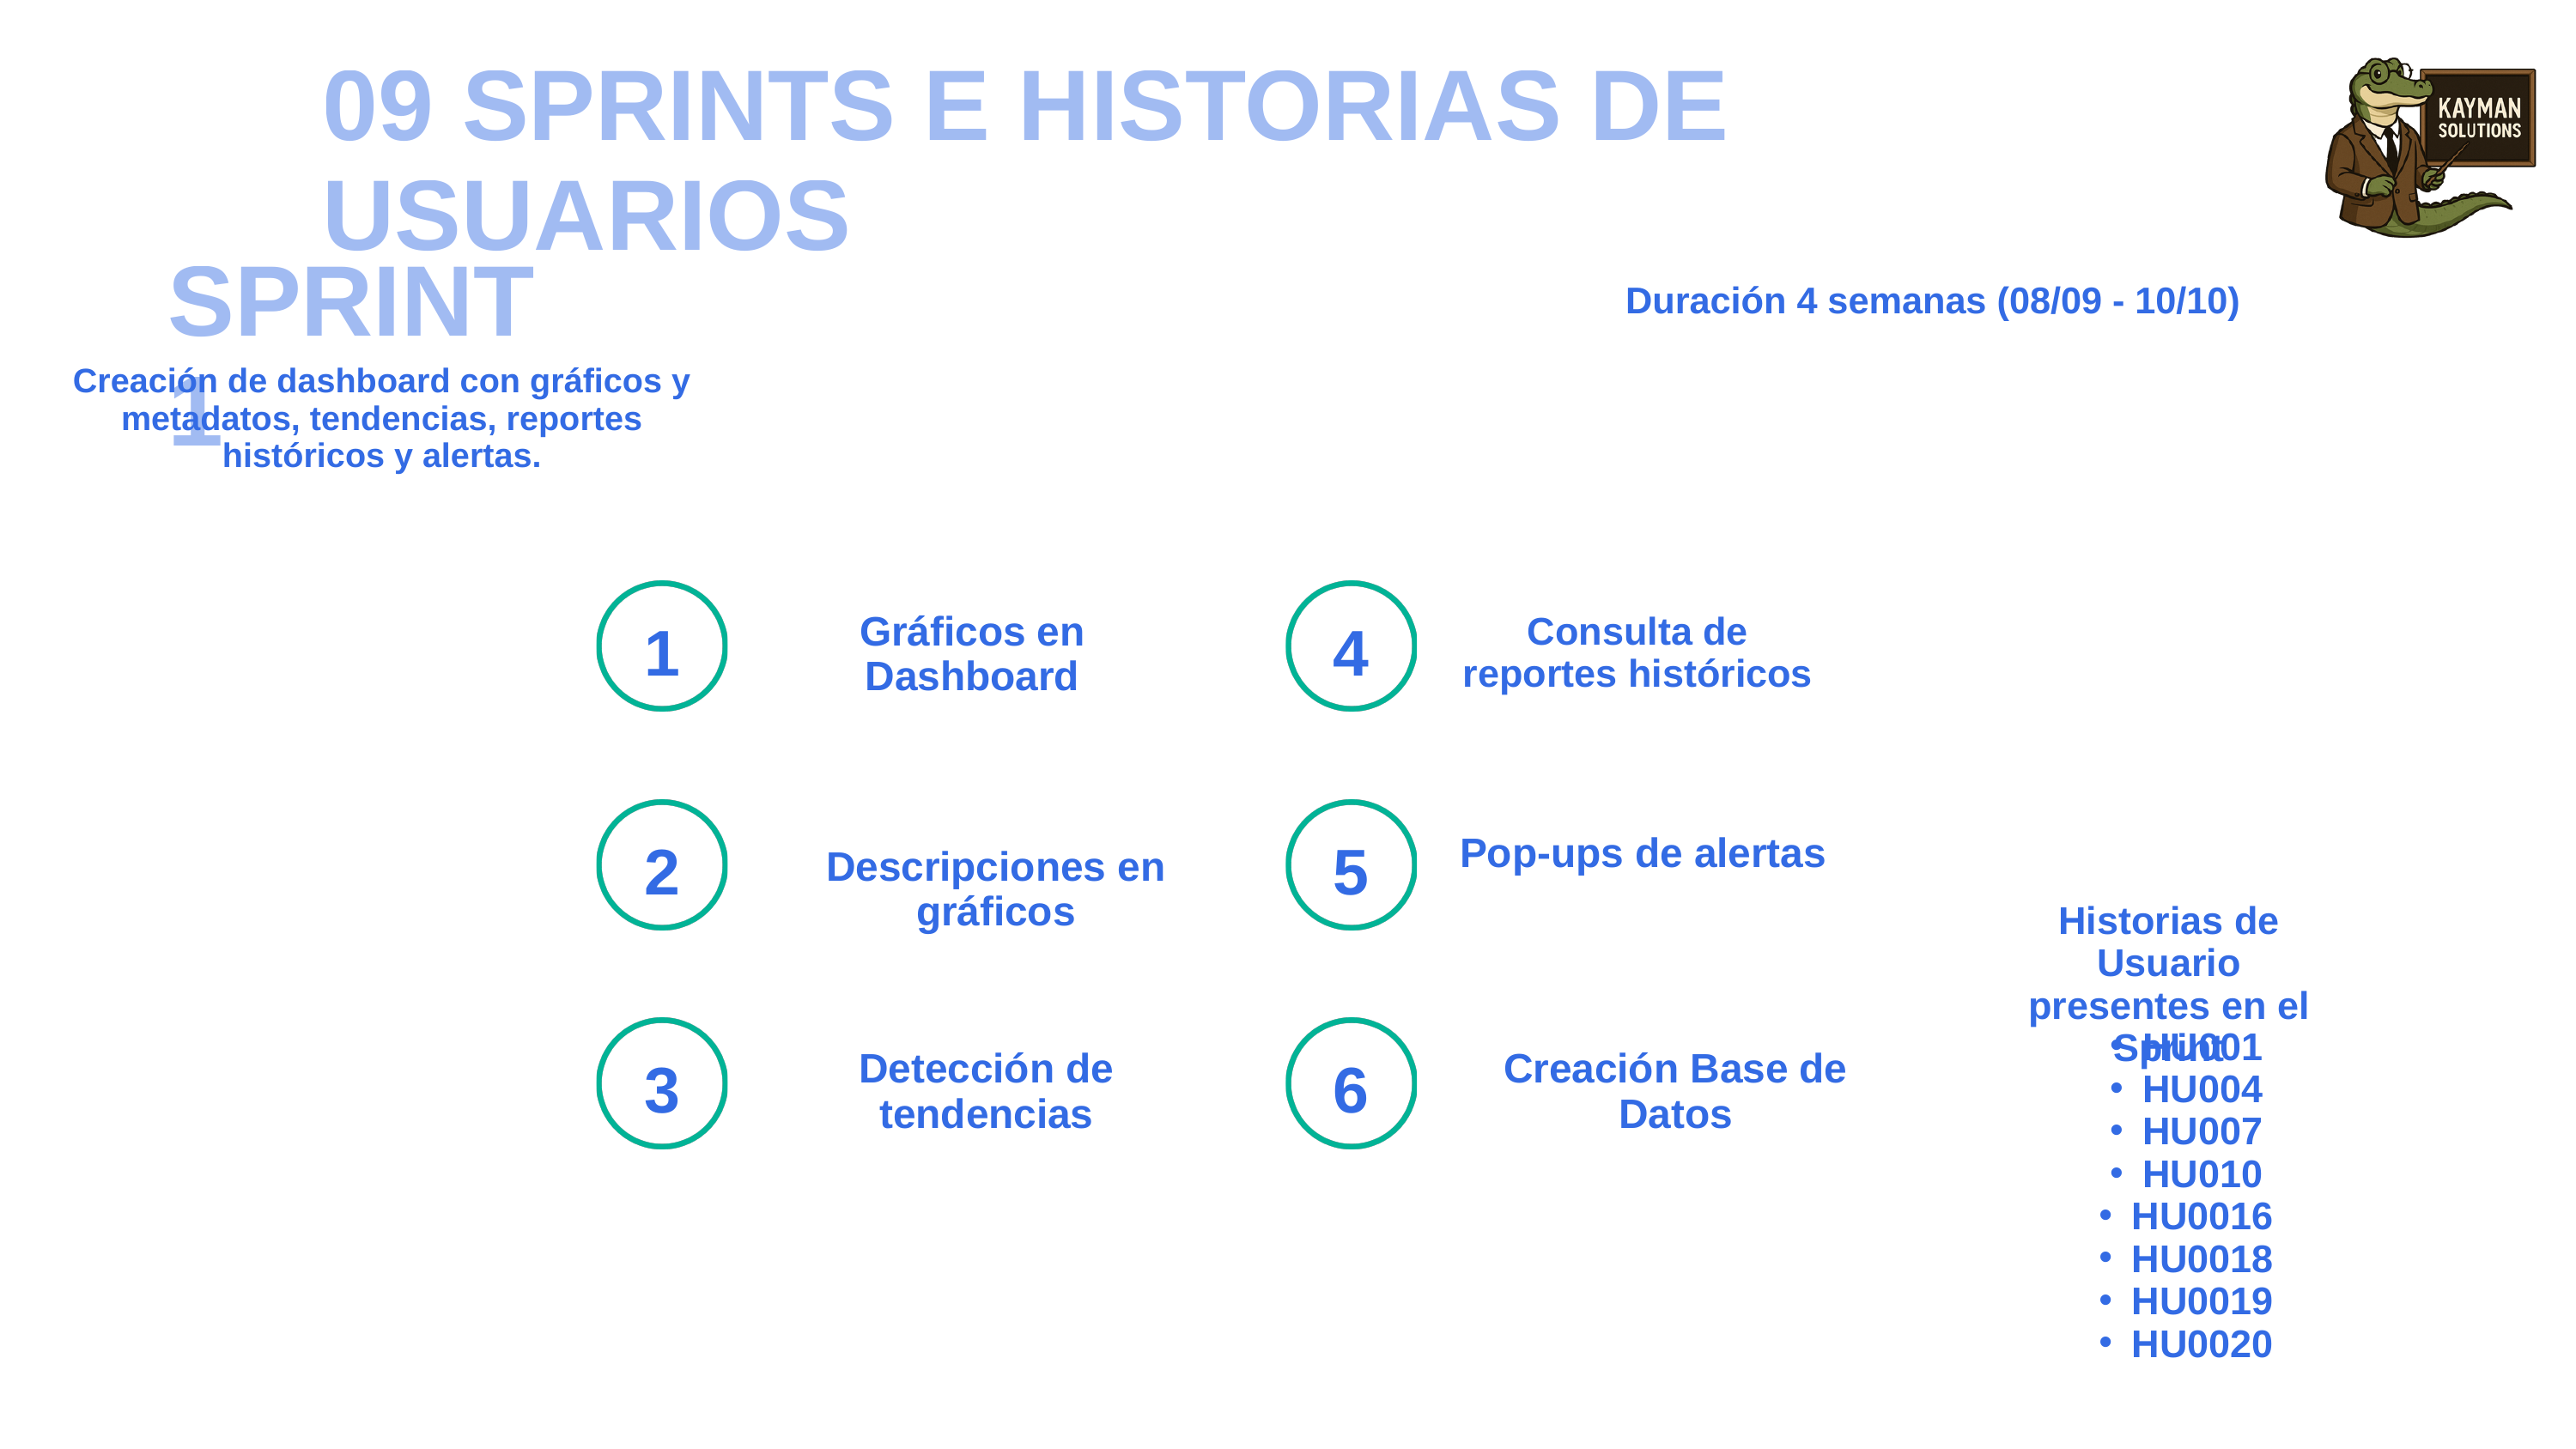

09 SPRINTS E HISTORIAS DE USUARIOS
SPRINT 1
Duración 4 semanas (08/09 - 10/10)
Creación de dashboard con gráficos y metadatos, tendencias, reportes históricos y alertas.

1
4
Gráficos en Dashboard

Consulta de reportes históricos

2
5
Pop-ups de alertas
Descripciones en gráficos

Historias de Usuario
presentes en el Sprint

HU001
HU004
HU007
HU010
HU0016
HU0018
HU0019
HU0020

3
6
Detección de tendencias

Creación Base de Datos